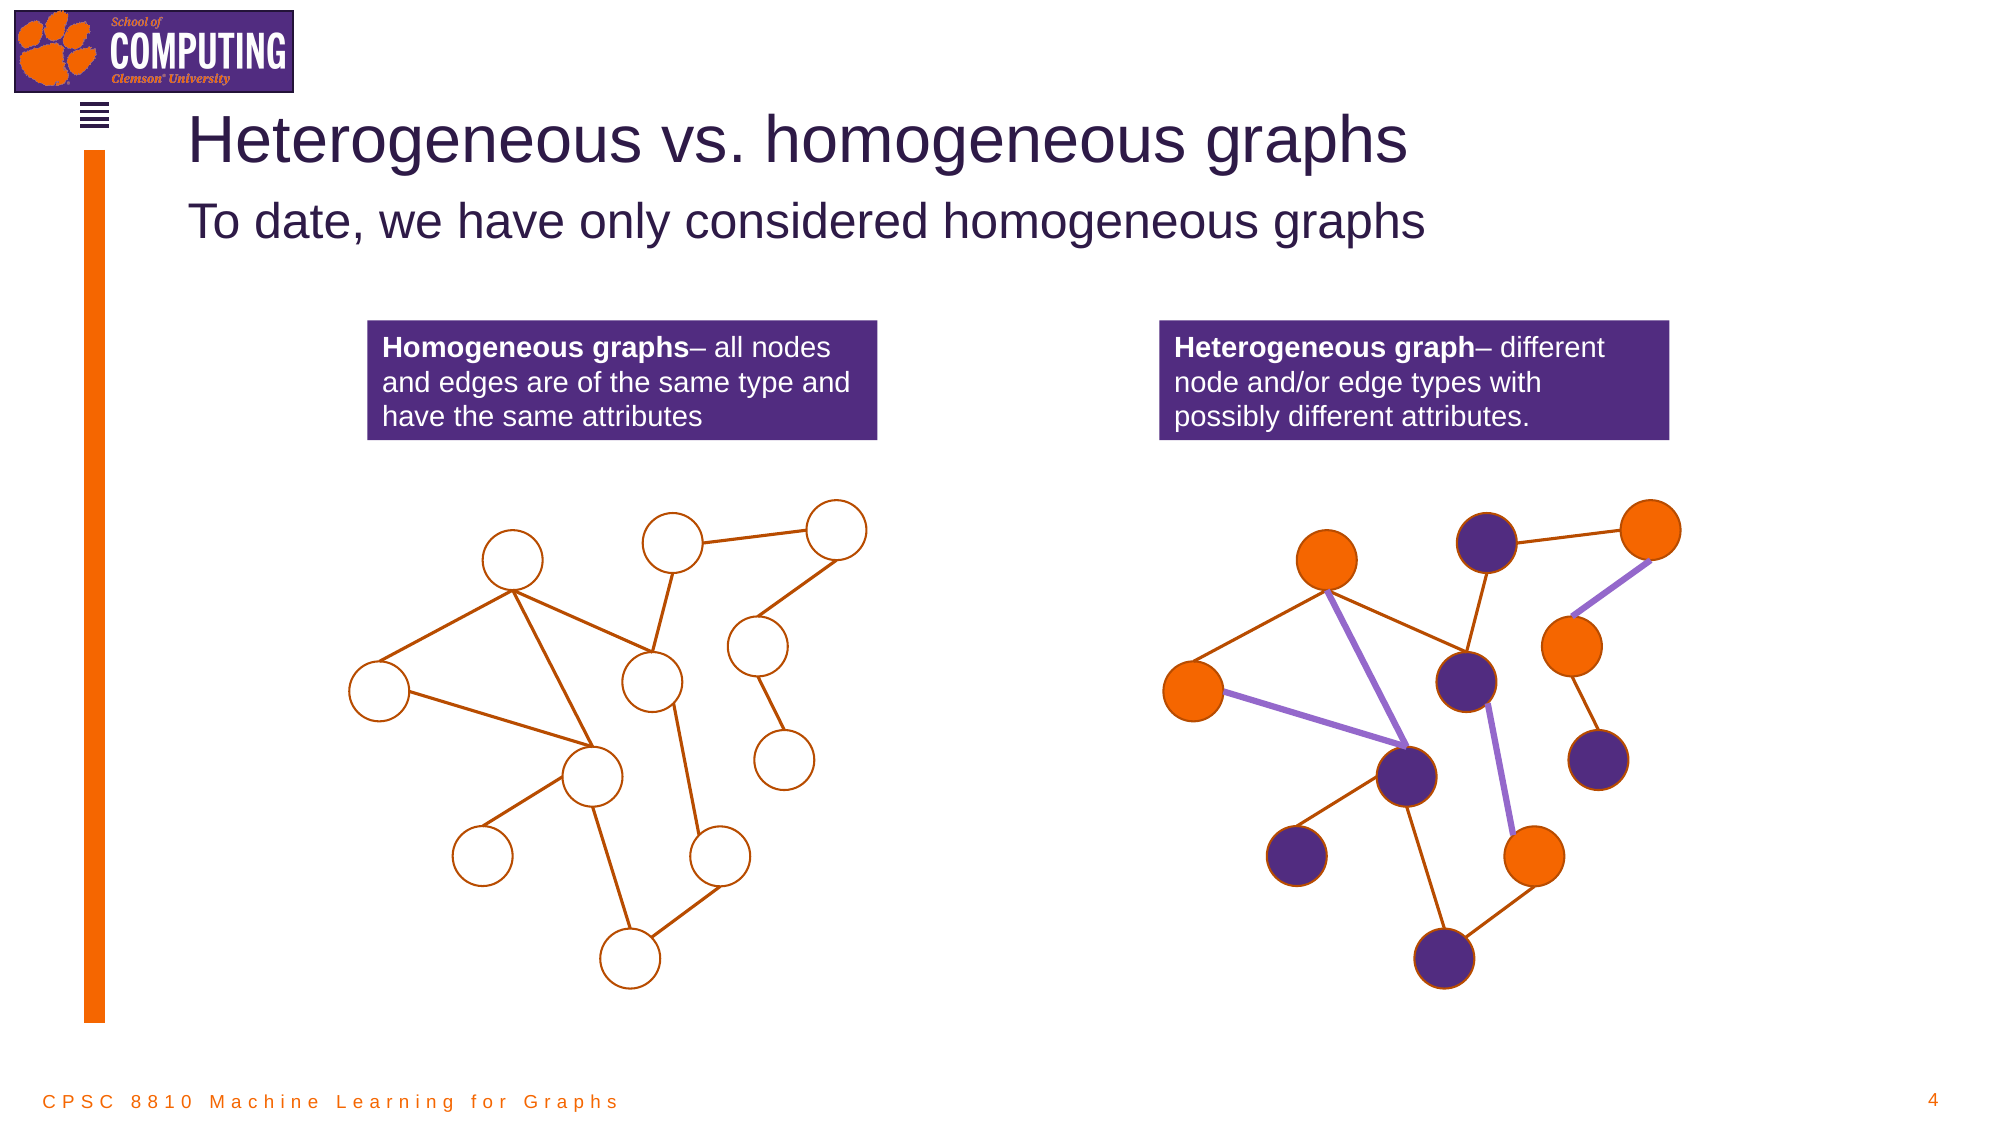

# Heterogeneous vs. homogeneous graphs
To date, we have only considered homogeneous graphs
Homogeneous graphs– all nodes and edges are of the same type and have the same attributes
Heterogeneous graph– different node and/or edge types with possibly different attributes.